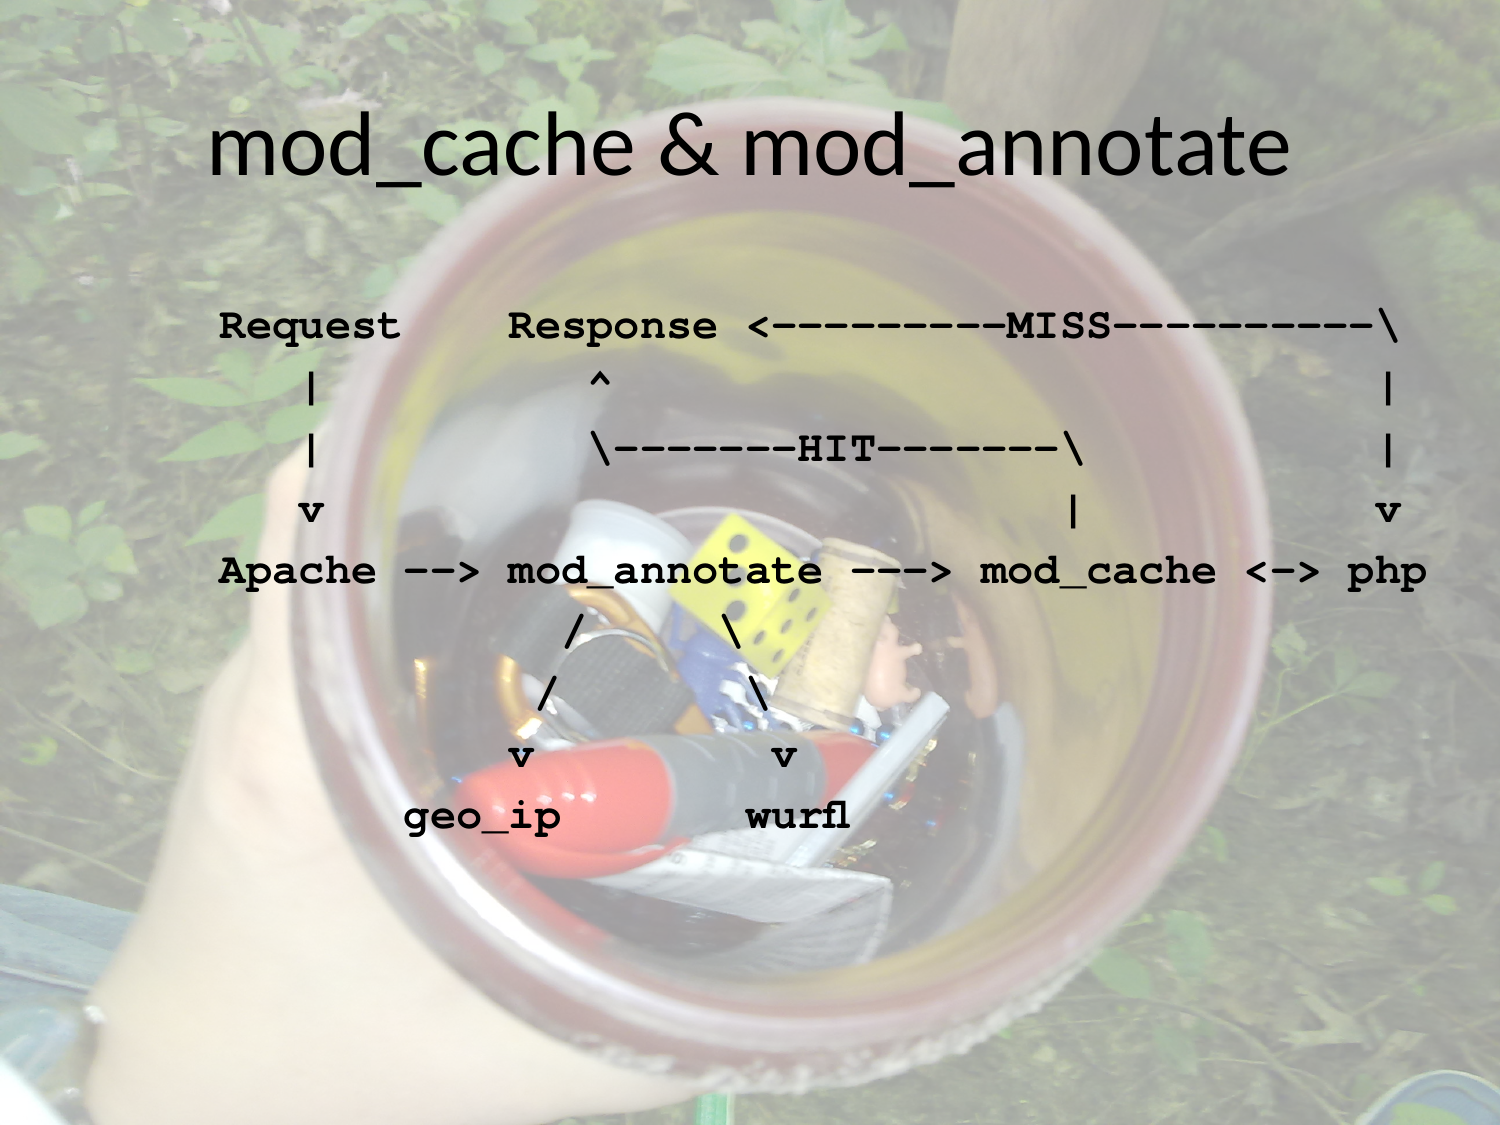

# mod_cache & mod_annotate
    Request    Response <---------MISS----------\
       |          ^                             |
       |          \-------HIT-------\           |
       v                            |           v
    Apache --> mod_annotate ---> mod_cache <-> php
                 /     \
                /       \
               v         v
           geo_ip       wurfl